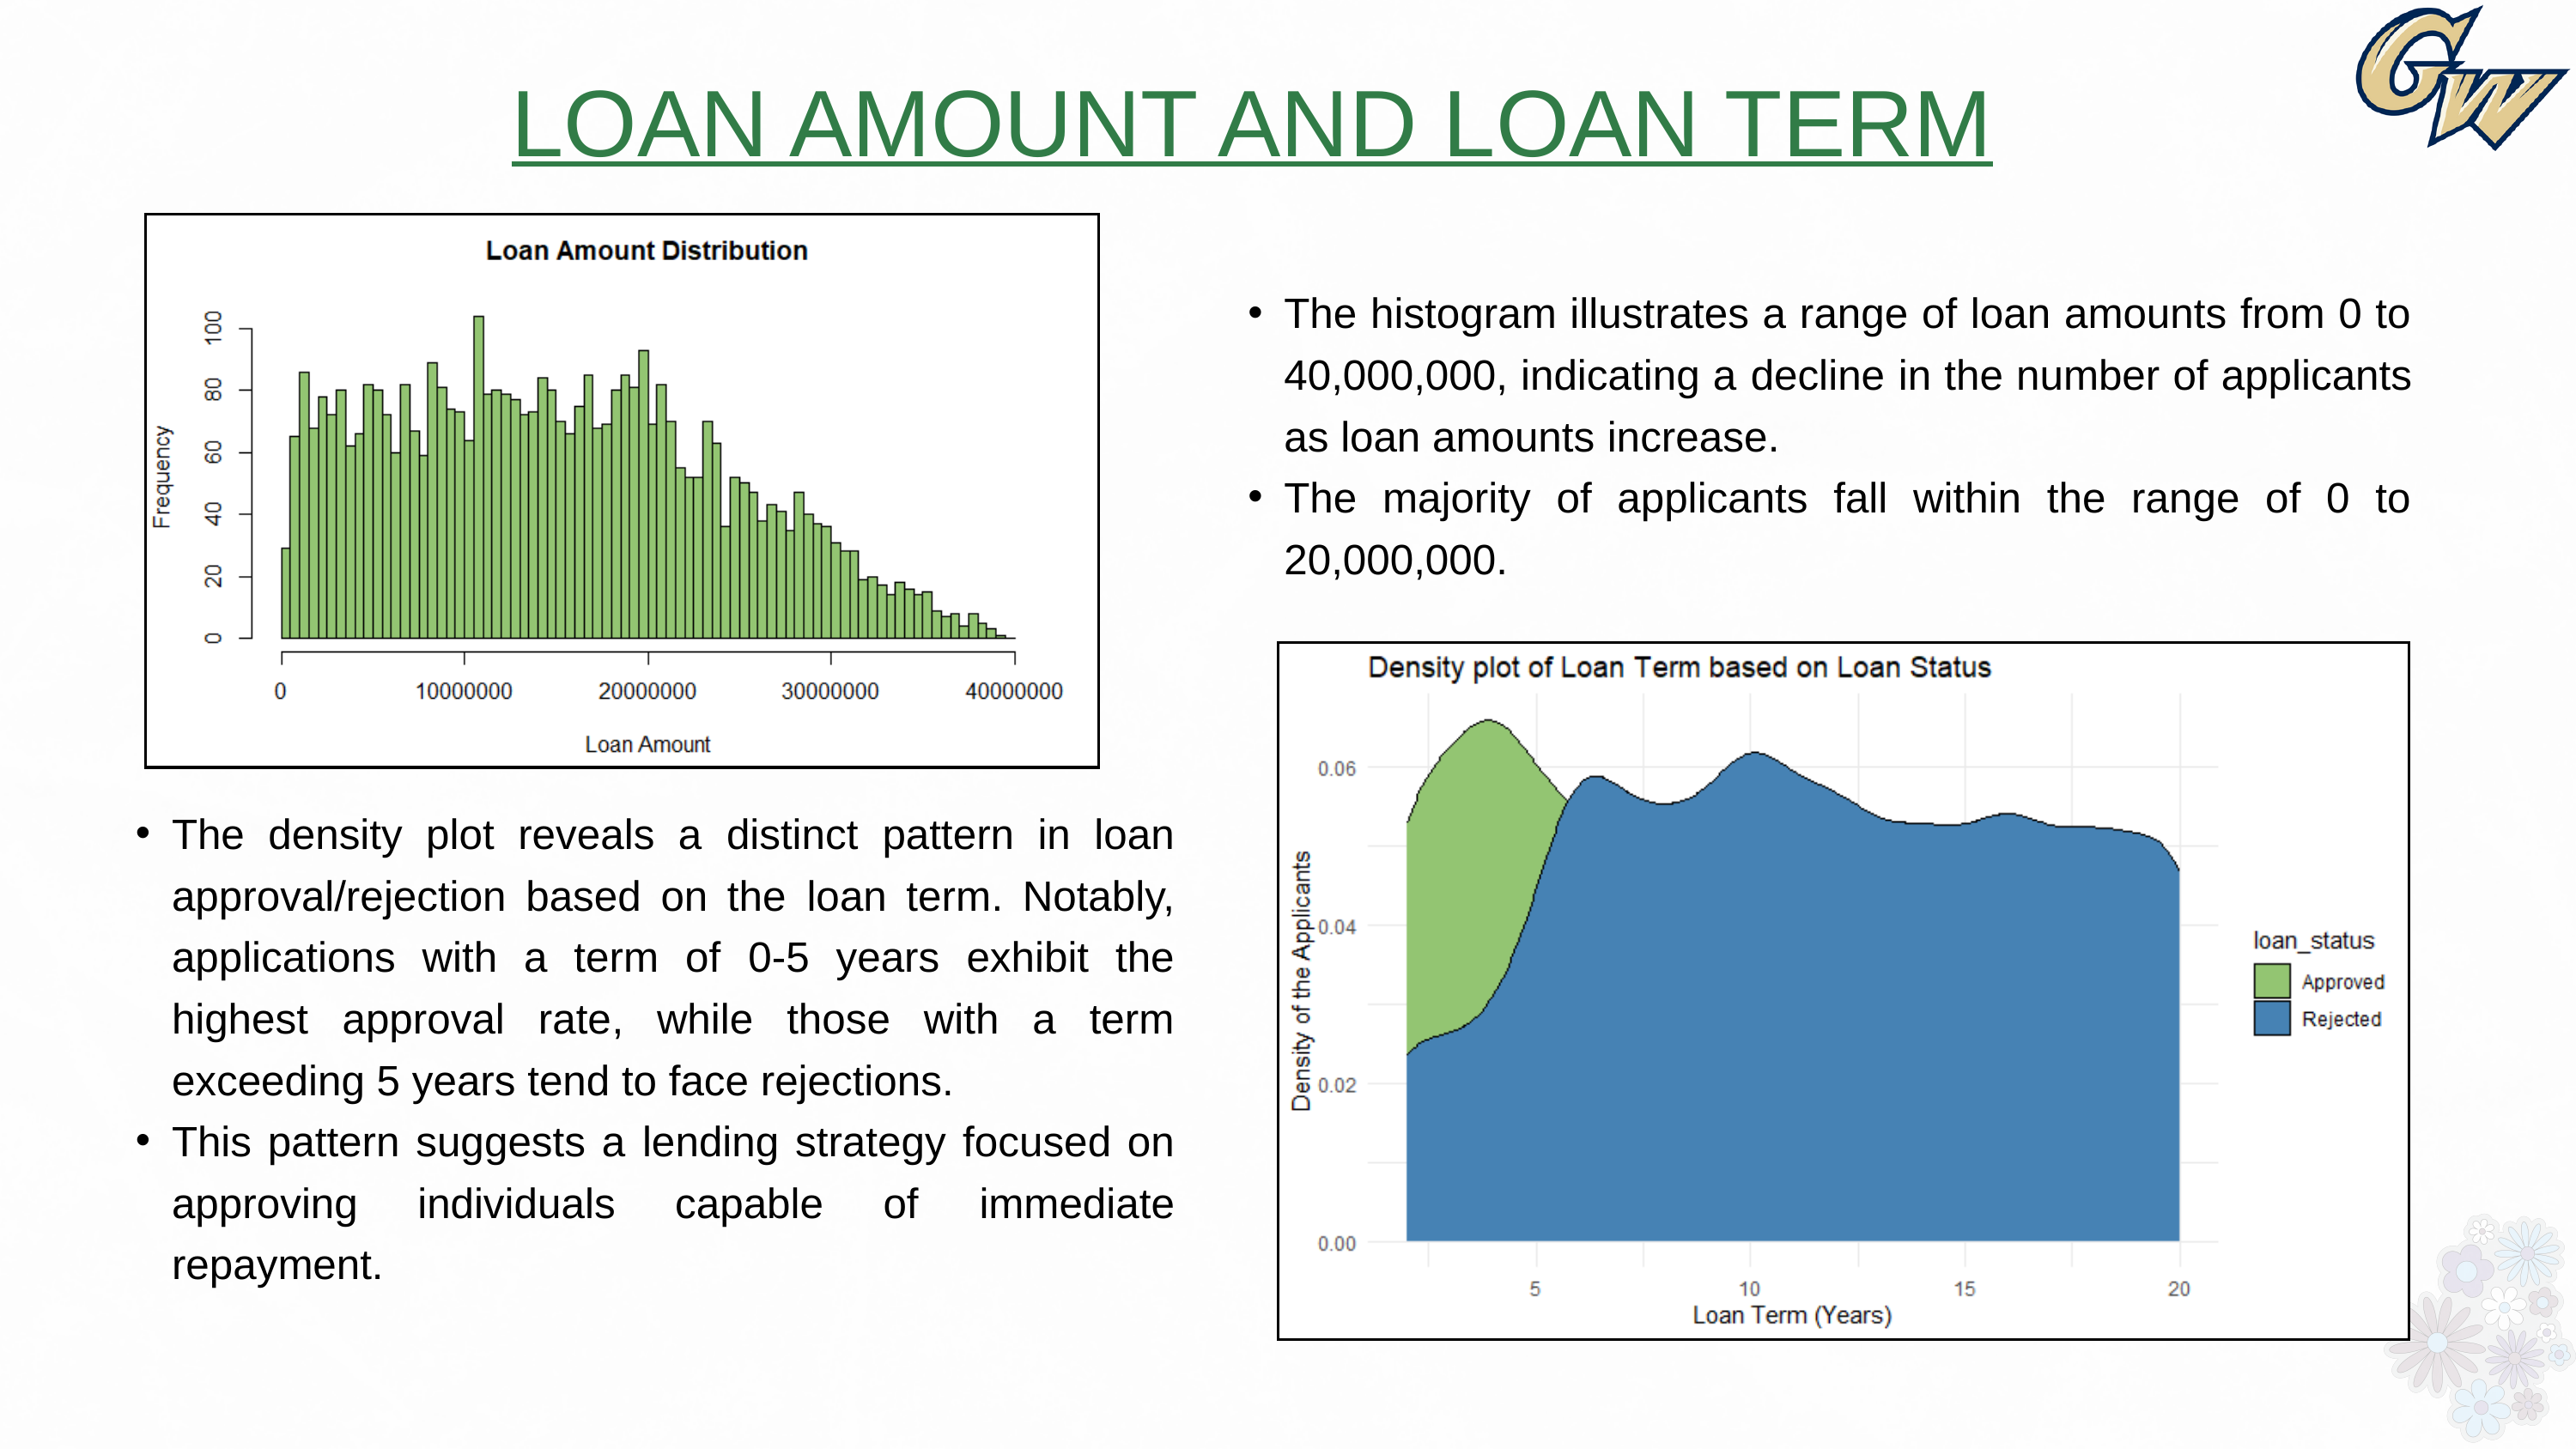

LOAN AMOUNT AND LOAN TERM

The histogram illustrates a range of loan amounts from 0 to 40,000,000, indicating a decline in the number of applicants as loan amounts increase.
The majority of applicants fall within the range of 0 to 20,000,000.

The density plot reveals a distinct pattern in loan approval/rejection based on the loan term. Notably, applications with a term of 0-5 years exhibit the highest approval rate, while those with a term exceeding 5 years tend to face rejections.
This pattern suggests a lending strategy focused on approving individuals capable of immediate repayment.